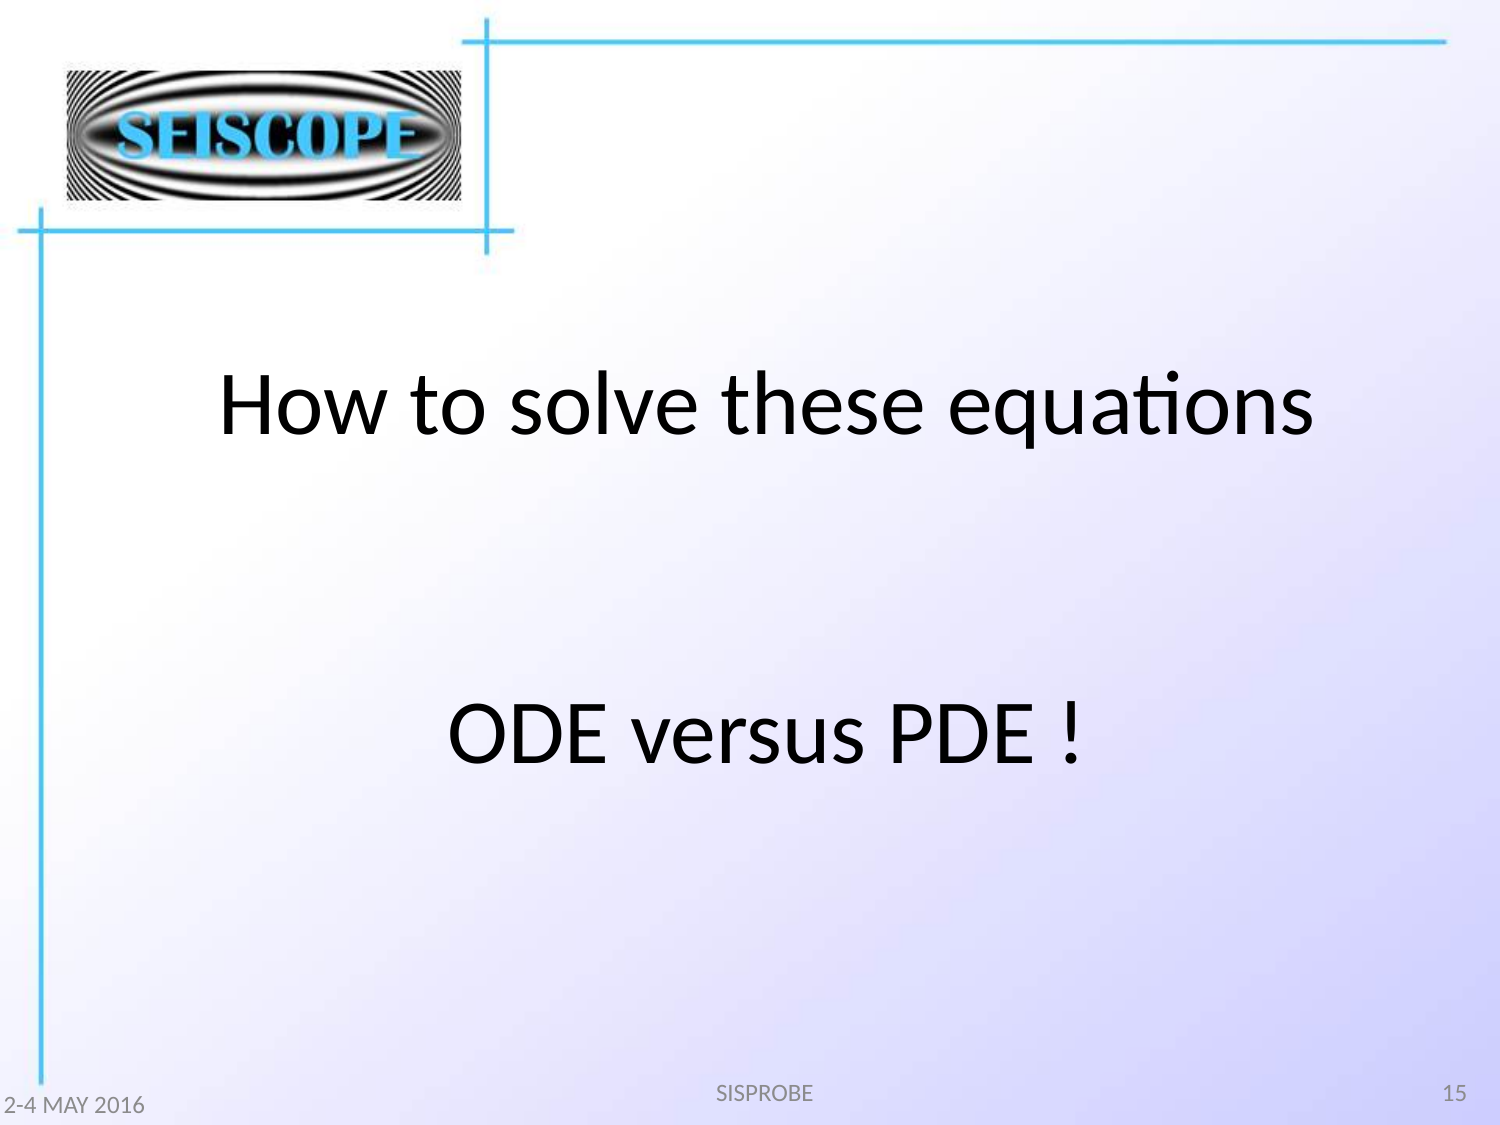

# How to solve these equations ODE versus PDE !
SISPROBE
15
2-4 MAY 2016